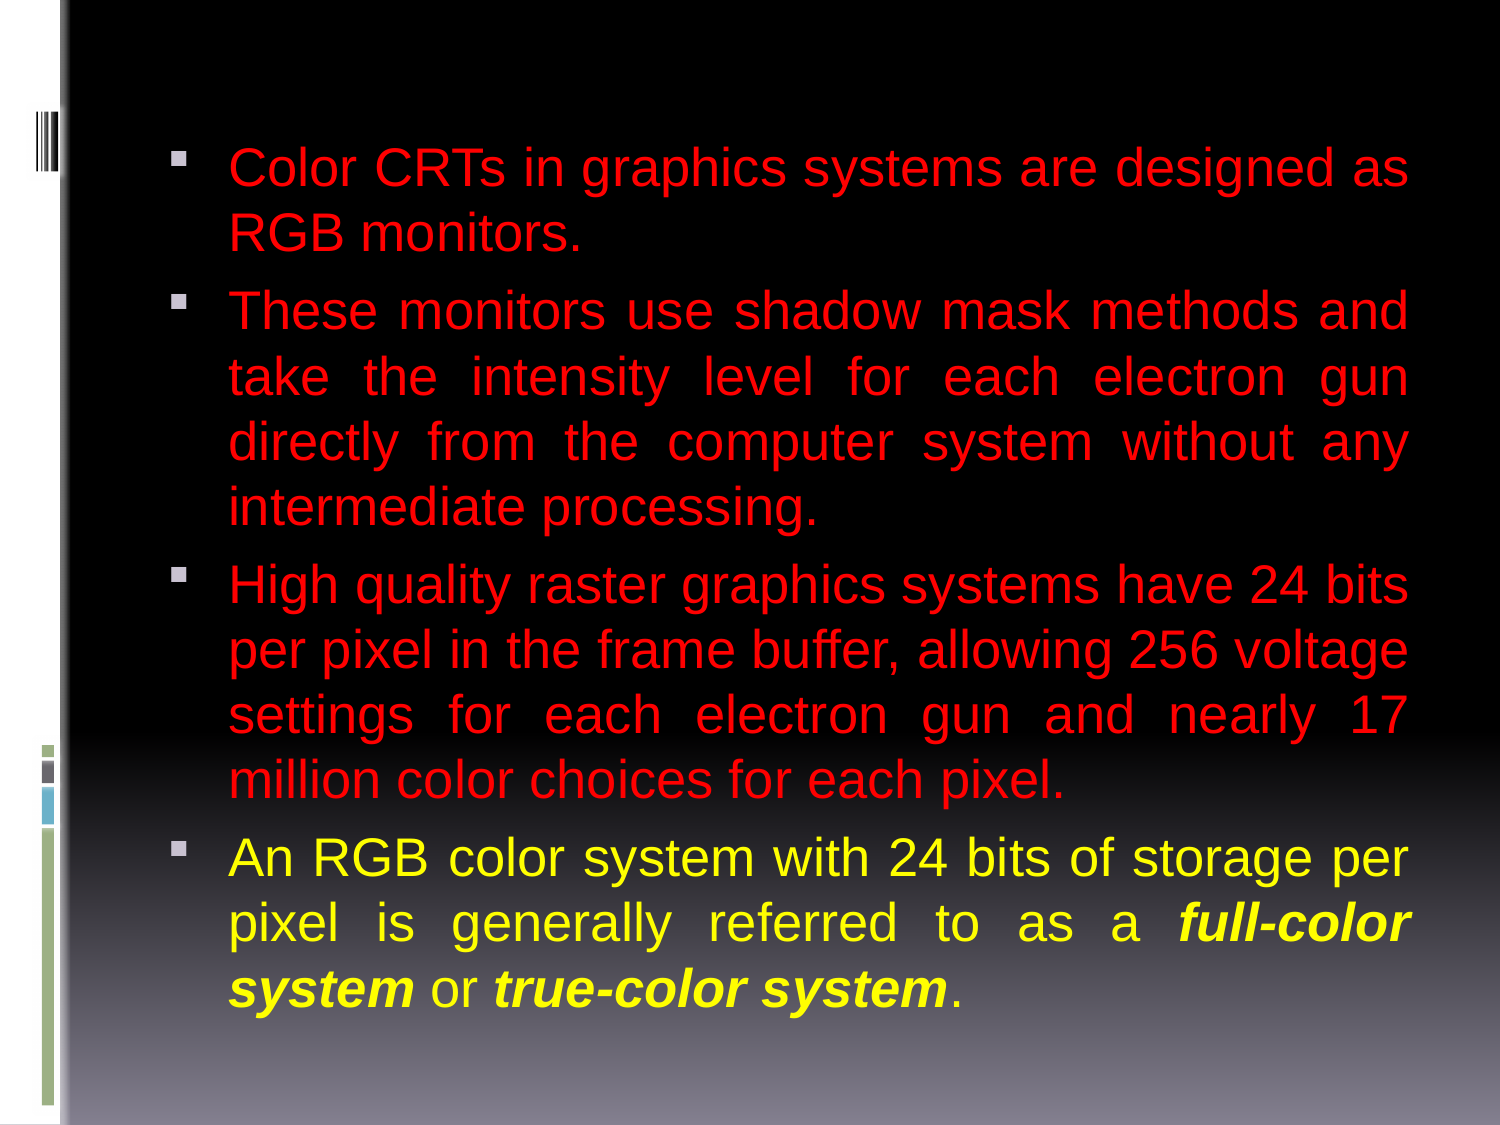

Color CRTs in graphics systems are designed as RGB monitors.
These monitors use shadow mask methods and take the intensity level for each electron gun directly from the computer system without any intermediate processing.
High quality raster graphics systems have 24 bits per pixel in the frame buffer, allowing 256 voltage settings for each electron gun and nearly 17 million color choices for each pixel.
An RGB color system with 24 bits of storage per pixel is generally referred to as a full-color system or true-color system.